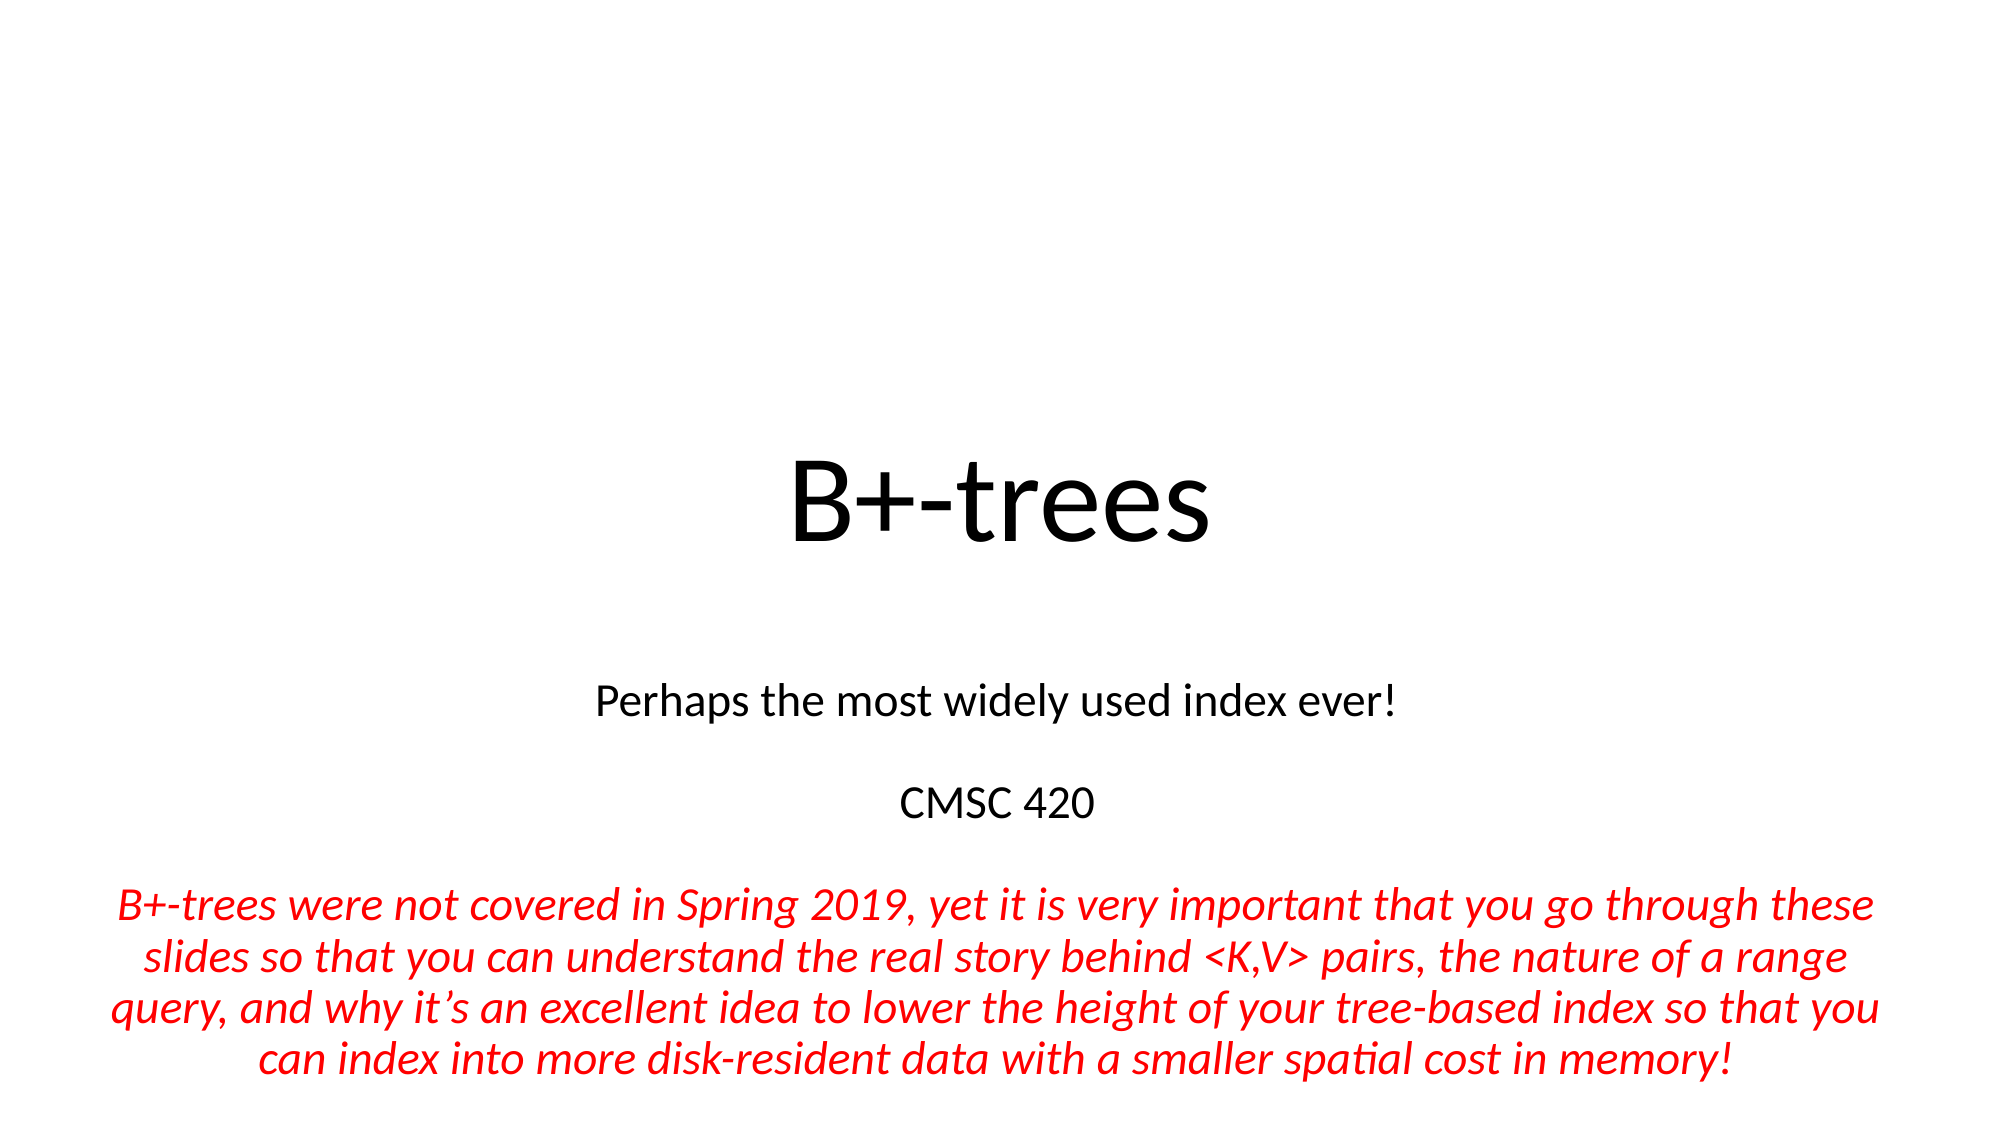

# B+-trees

Perhaps the most widely used index ever!
CMSC 420
B+-trees were not covered in Spring 2019, yet it is very important that you go through these slides so that you can understand the real story behind <K,V> pairs, the nature of a range query, and why it’s an excellent idea to lower the height of your tree-based index so that you can index into more disk-resident data with a smaller spatial cost in memory!